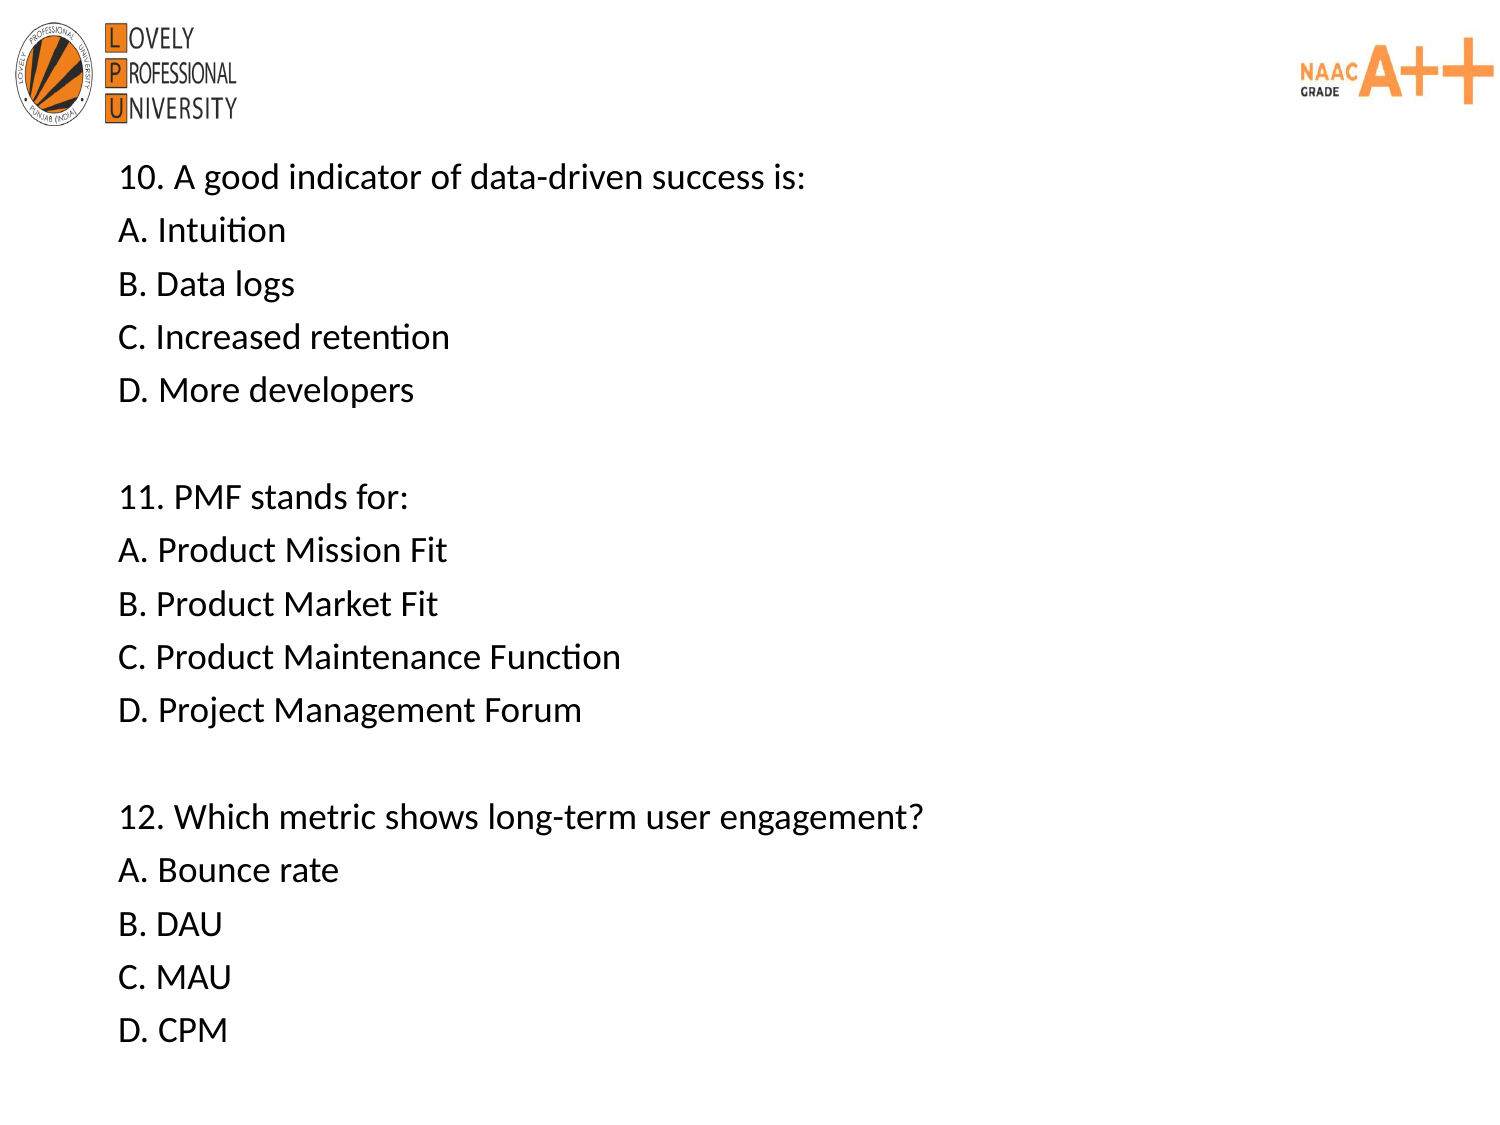

10. A good indicator of data-driven success is:
A. Intuition
B. Data logs
C. Increased retention
D. More developers

11. PMF stands for:
A. Product Mission Fit
B. Product Market Fit
C. Product Maintenance Function
D. Project Management Forum

12. Which metric shows long-term user engagement?
A. Bounce rate
B. DAU
C. MAU
D. CPM